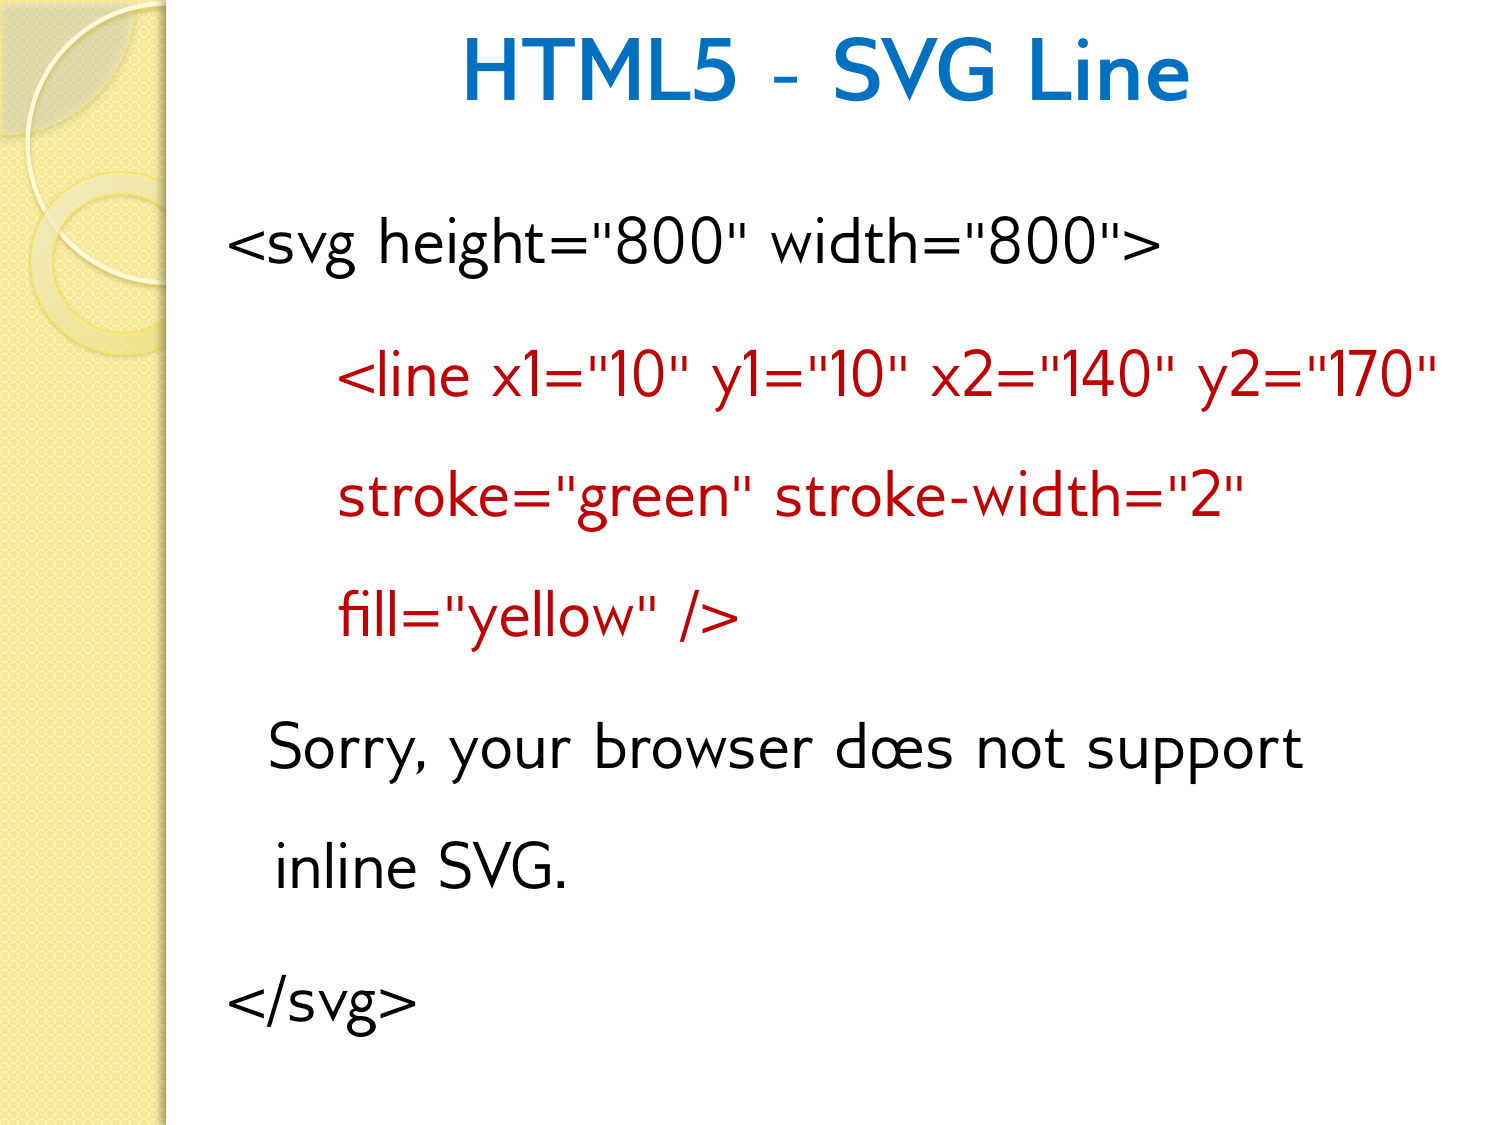

# HTML5 − SVG Line
<svg height="800" width="800">
  <line x1="10" y1="10" x2="140" y2="170" stroke="green" stroke-width="2" fill="yellow" />
  Sorry, your browser does not support inline SVG.
</svg>